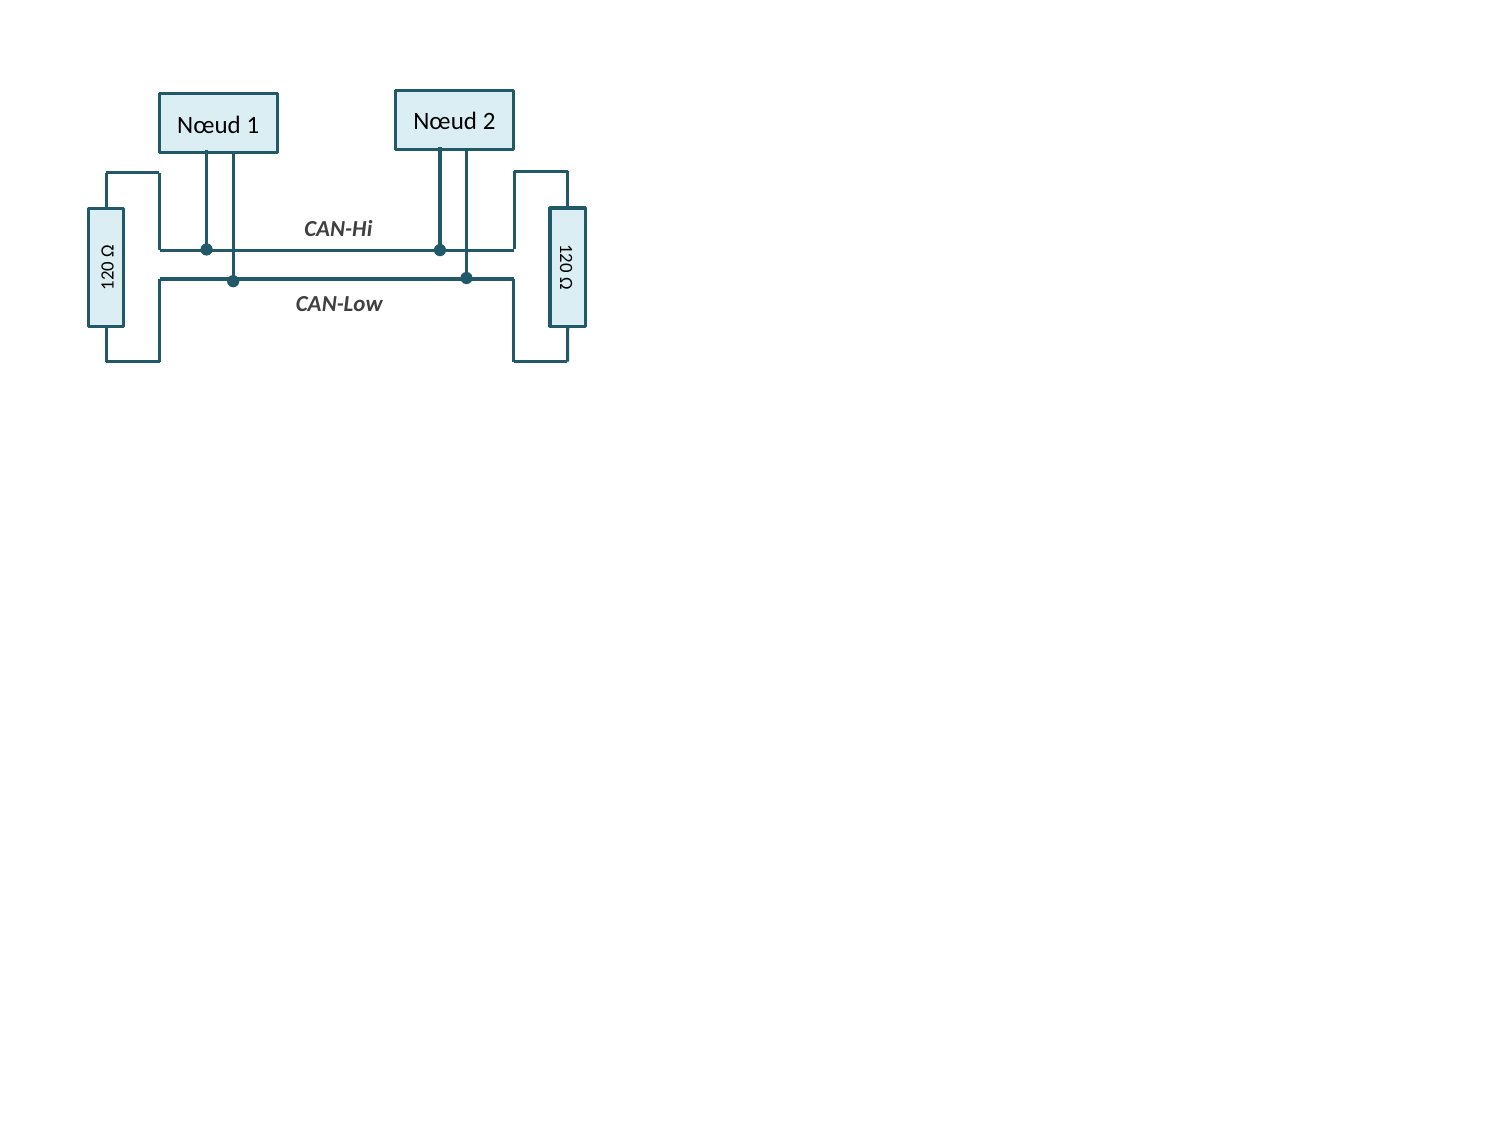

Nœud 2
Nœud 1
CAN-Hi
120 Ω
120 Ω
CAN-Low